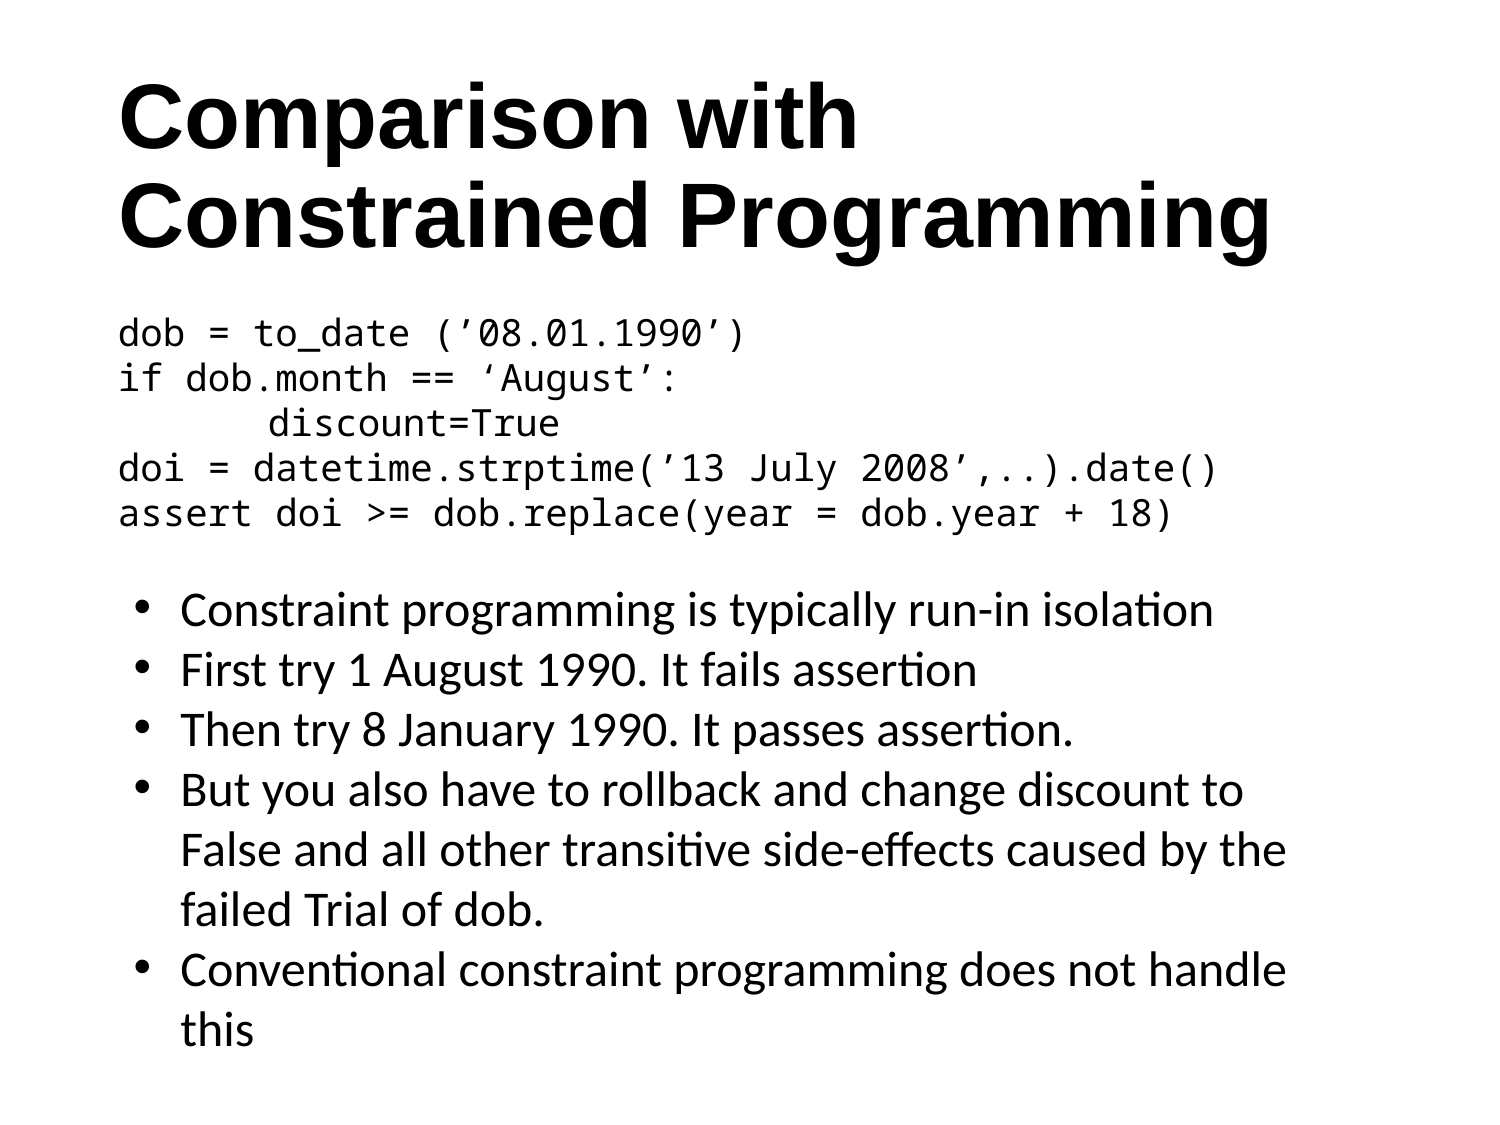

# Comparison with Constrained Programming
dob = to_date (’08.01.1990’)
if dob.month == ‘August’:
	discount=True
doi = datetime.strptime(’13 July 2008’,..).date()
assert doi >= dob.replace(year = dob.year + 18)
Constraint programming is typically run-in isolation
First try 1 August 1990. It fails assertion
Then try 8 January 1990. It passes assertion.
But you also have to rollback and change discount to False and all other transitive side-effects caused by the failed Trial of dob.
Conventional constraint programming does not handle this